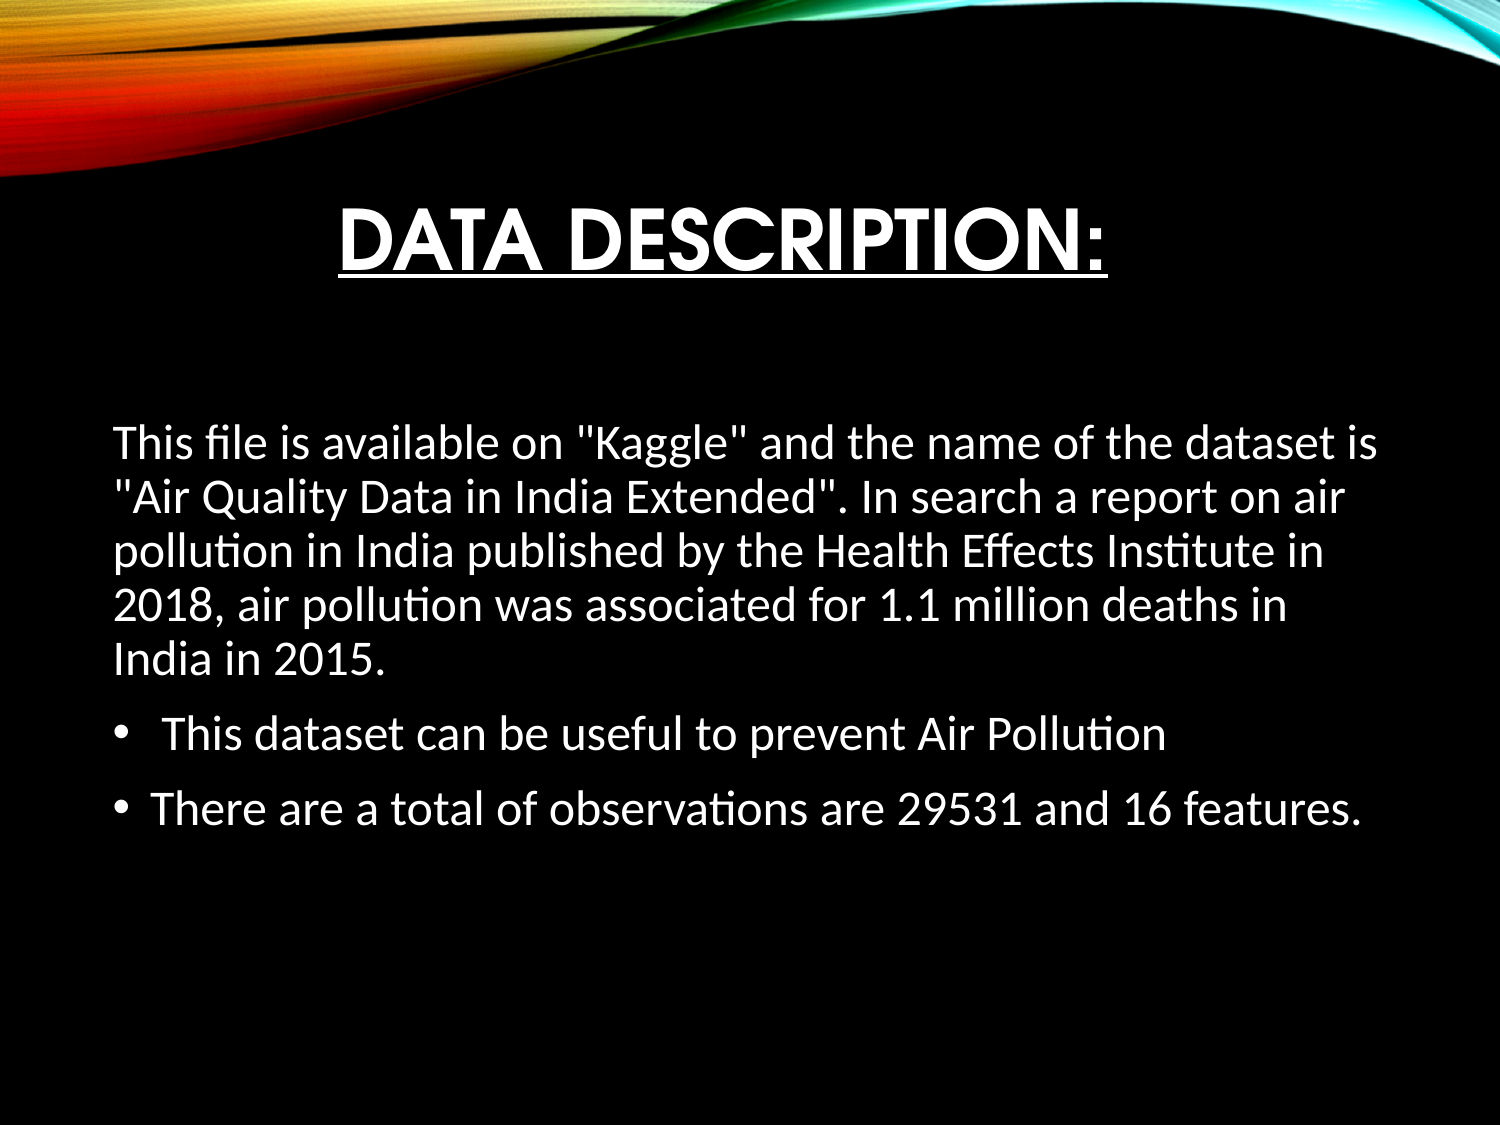

# Data description:
This file is available on "Kaggle" and the name of the dataset is "Air Quality Data in India Extended". In search a report on air pollution in India published by the Health Effects Institute in 2018, air pollution was associated for 1.1 million deaths in India in 2015.
 This dataset can be useful to prevent Air Pollution
There are a total of observations are 29531 and 16 features.